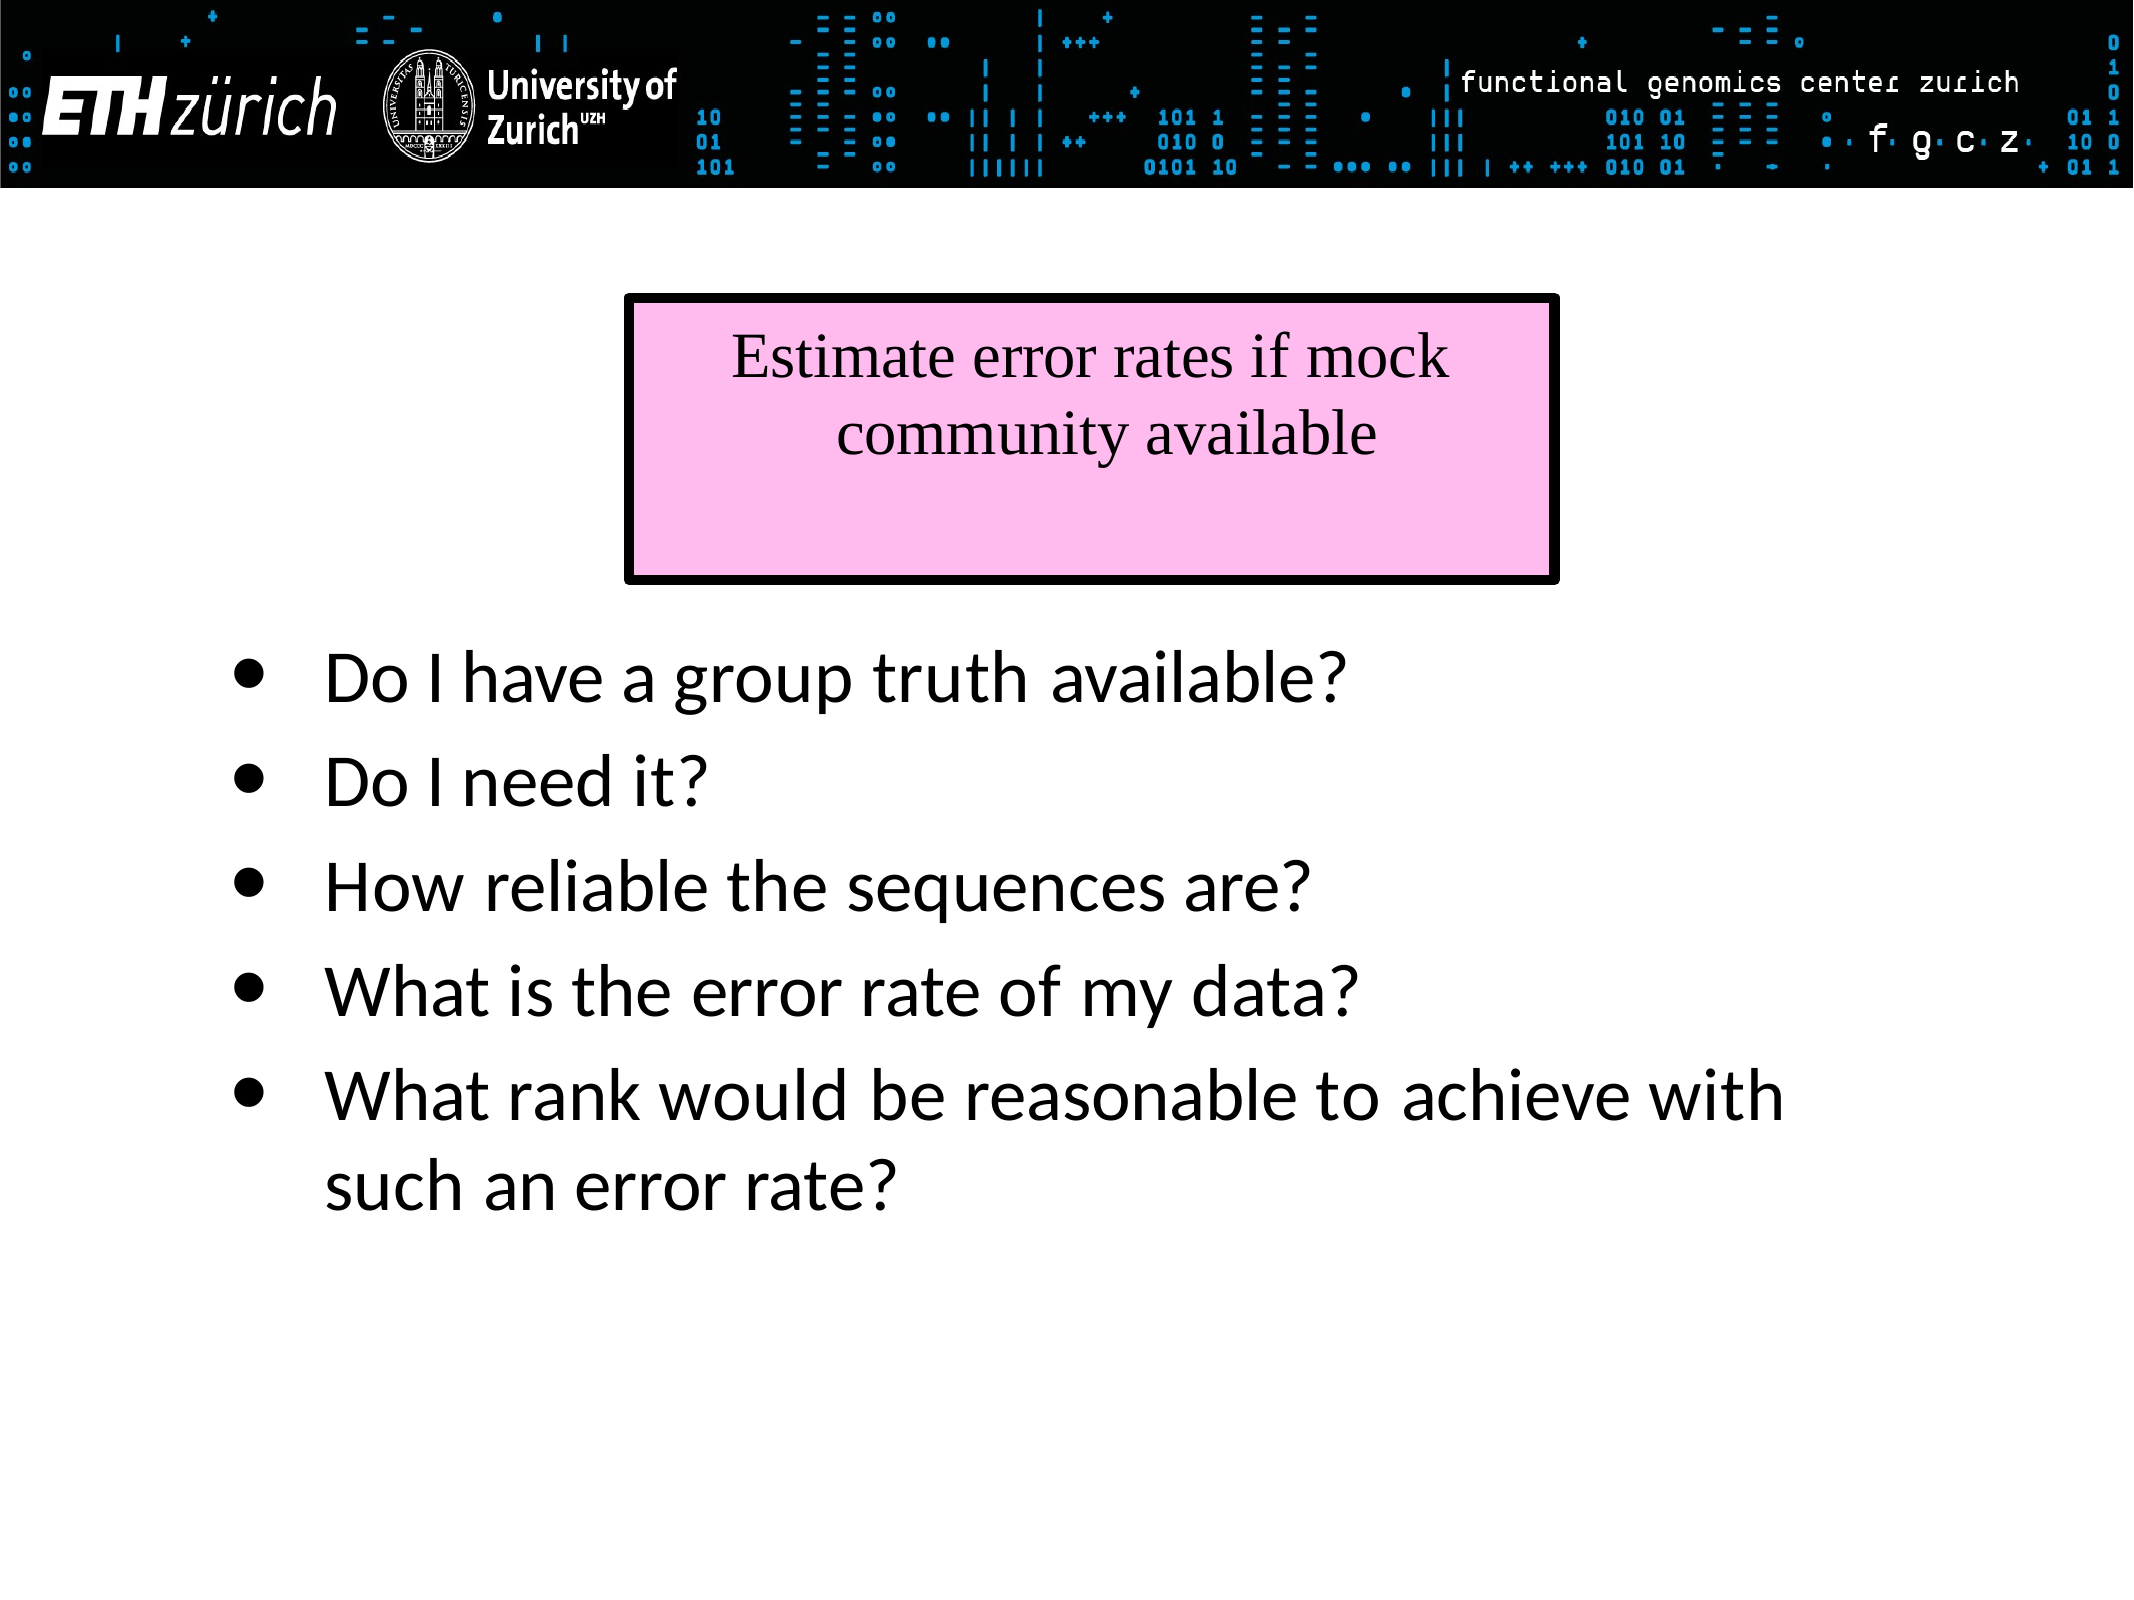

# Estimate error rates if mock  community available
Do I have a group truth available?
Do I need it?
How reliable the sequences are?
What is the error rate of my data?
What rank would be reasonable to achieve with such an error rate?